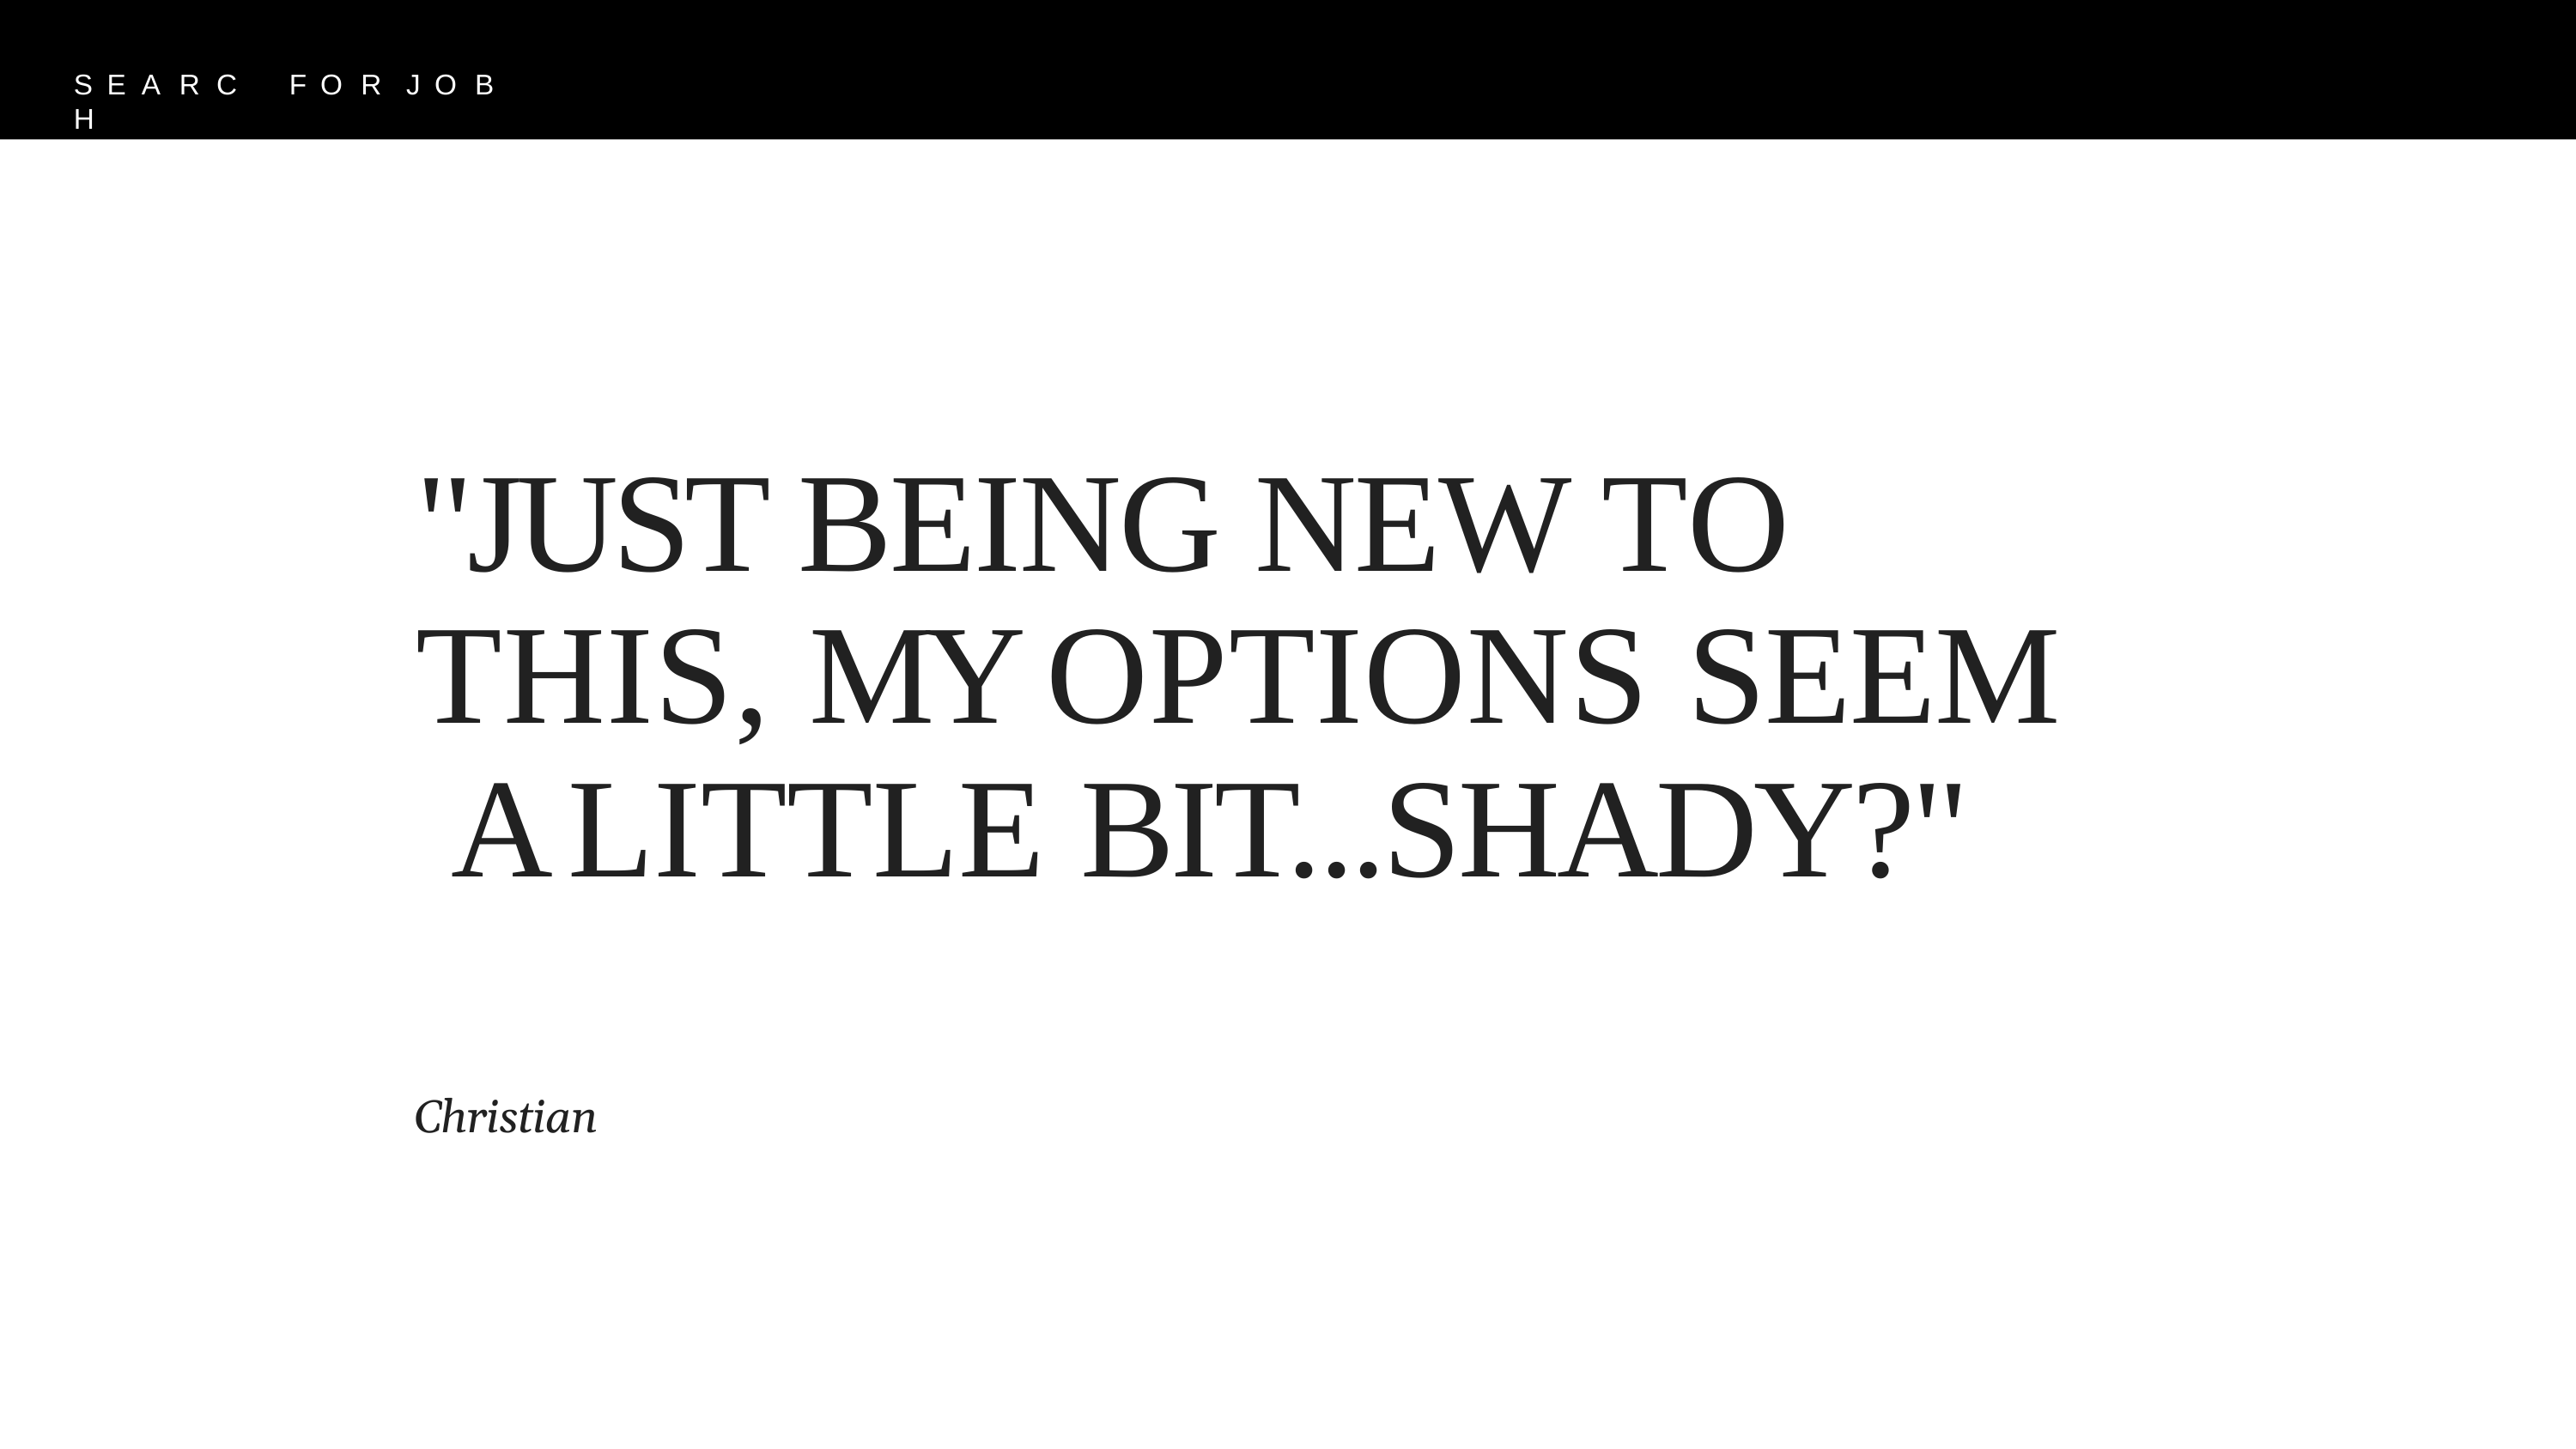

S E A R C H
F O R	J O B
"JUST BEING NEW TO  THIS, MY OPTIONS SEEM  A LITTLE BIT...SHADY?"
Christian